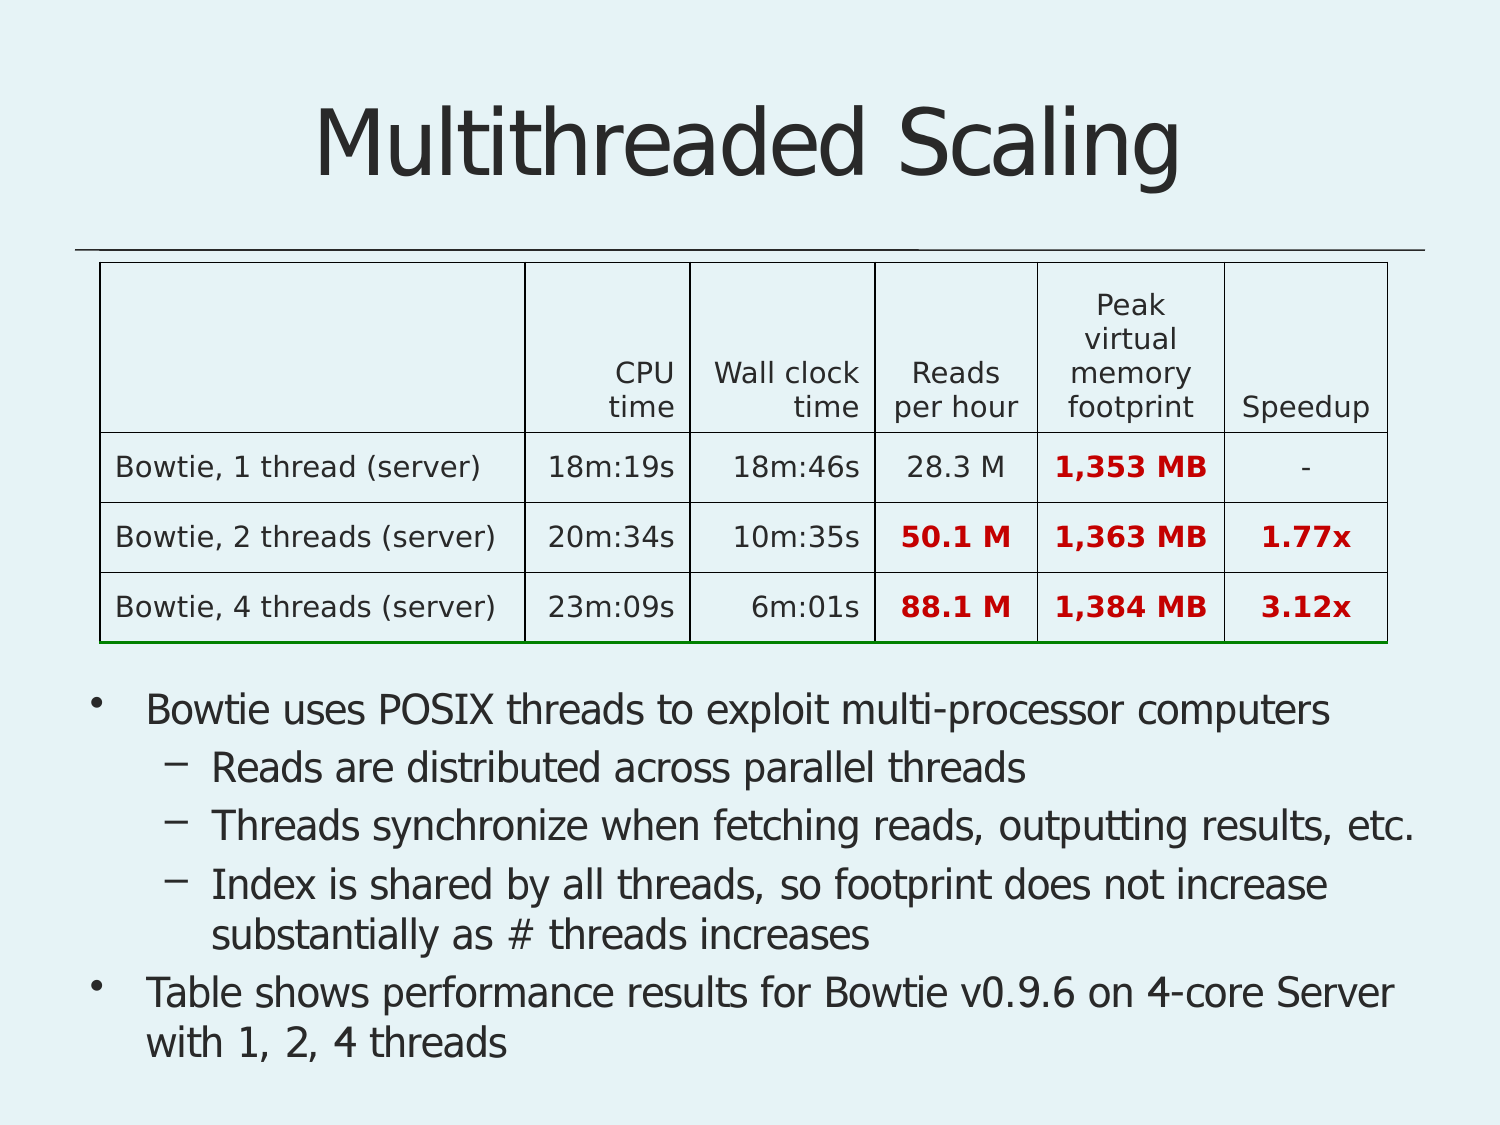

# Multithreaded Scaling
|  | CPU time | Wall clock time | Reads per hour | Peak virtual memory footprint | Speedup |
| --- | --- | --- | --- | --- | --- |
| Bowtie, 1 thread (server) | 18m:19s | 18m:46s | 28.3 M | 1,353 MB | - |
| Bowtie, 2 threads (server) | 20m:34s | 10m:35s | 50.1 M | 1,363 MB | 1.77x |
| Bowtie, 4 threads (server) | 23m:09s | 6m:01s | 88.1 M | 1,384 MB | 3.12x |
Bowtie uses POSIX threads to exploit multi-processor computers
Reads are distributed across parallel threads
Threads synchronize when fetching reads, outputting results, etc.
Index is shared by all threads, so footprint does not increase substantially as # threads increases
Table shows performance results for Bowtie v0.9.6 on 4-core Server with 1, 2, 4 threads